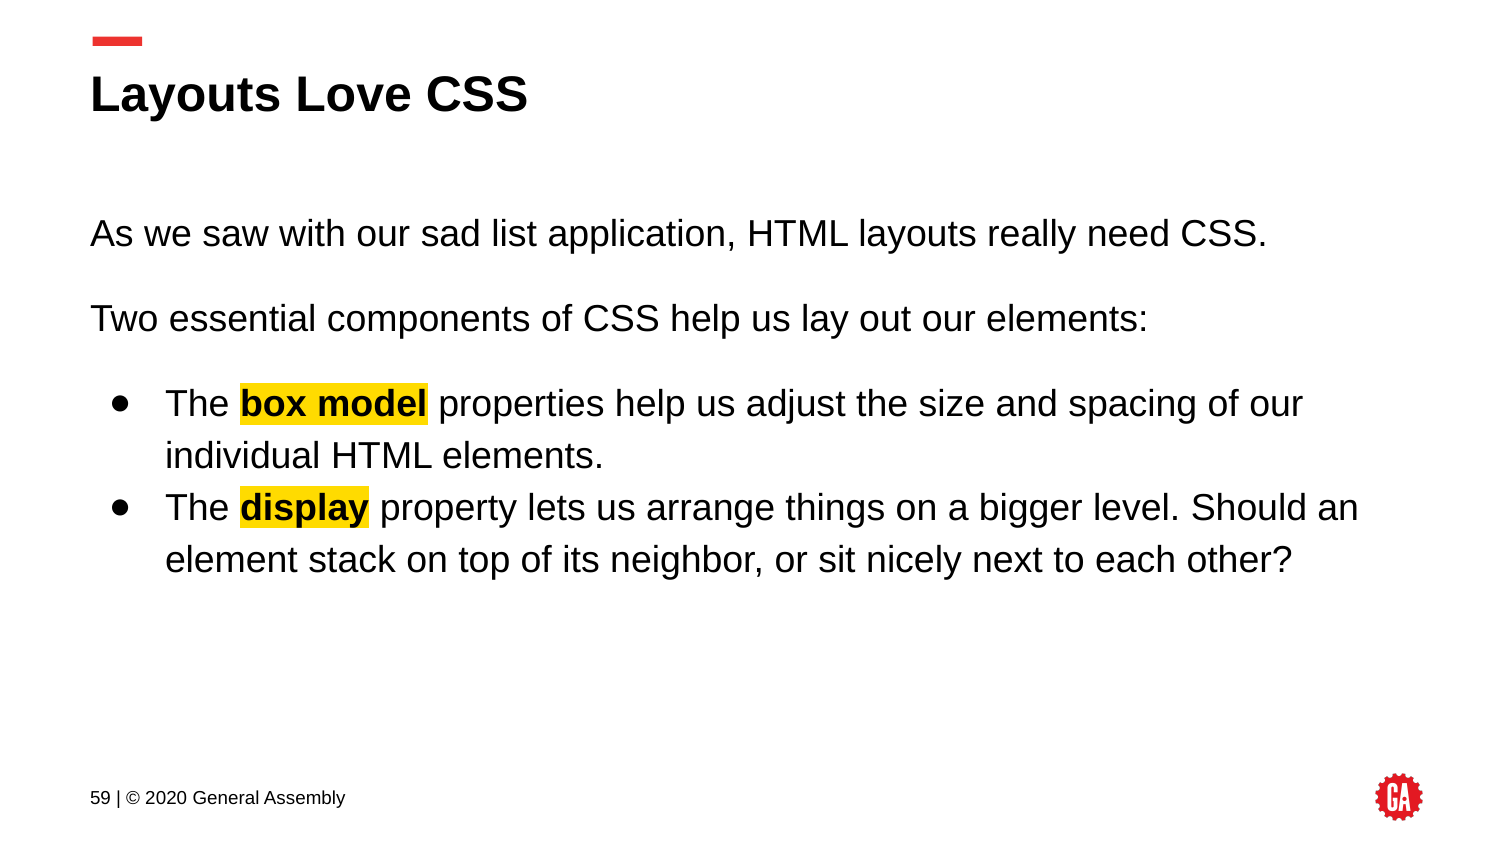

# Layouts Love CSS
As we saw with our sad list application, HTML layouts really need CSS.
Two essential components of CSS help us lay out our elements:
The box model properties help us adjust the size and spacing of our individual HTML elements.
The display property lets us arrange things on a bigger level. Should an element stack on top of its neighbor, or sit nicely next to each other?
59 | © 2020 General Assembly